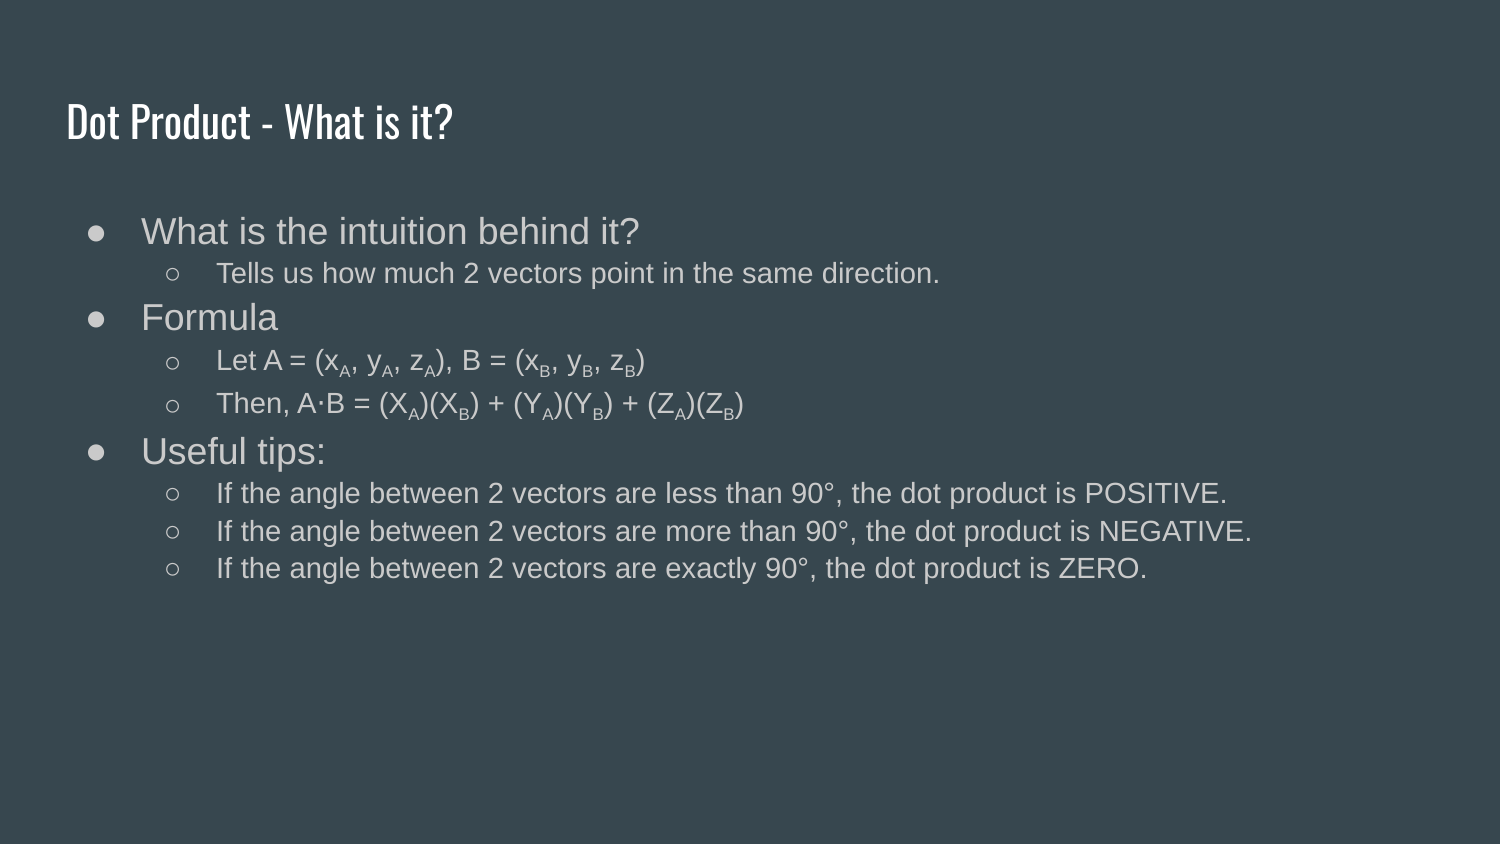

# Dot Product - What is it?
What is the intuition behind it?
Tells us how much 2 vectors point in the same direction.
Formula
Let A = (xA, yA, zA), B = (xB, yB, zB)
Then, A⋅B = (XA)(XB) + (YA)(YB) + (ZA)(ZB)
Useful tips:
If the angle between 2 vectors are less than 90°, the dot product is POSITIVE.
If the angle between 2 vectors are more than 90°, the dot product is NEGATIVE.
If the angle between 2 vectors are exactly 90°, the dot product is ZERO.